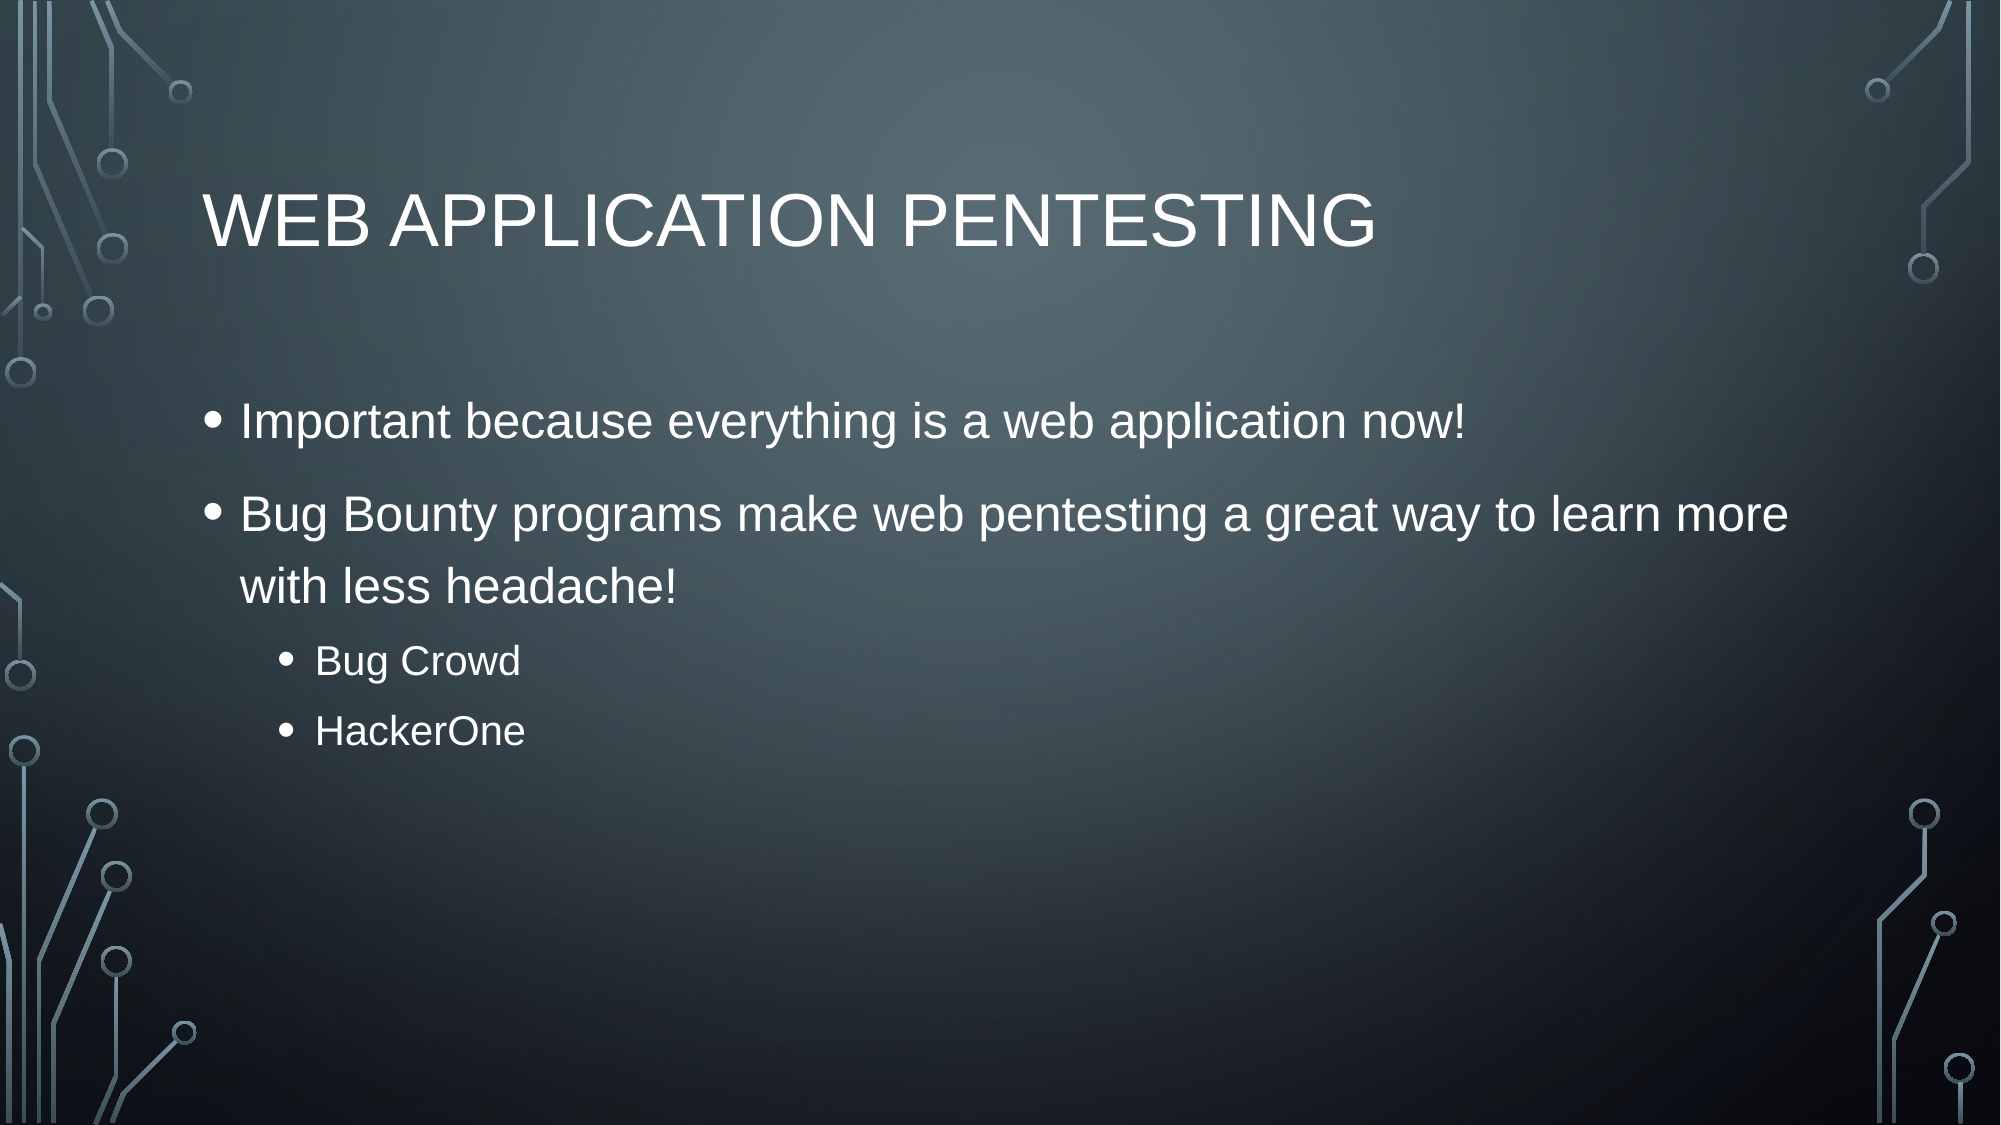

# Web Application Pentesting
Important because everything is a web application now!
Bug Bounty programs make web pentesting a great way to learn more with less headache!
Bug Crowd
HackerOne